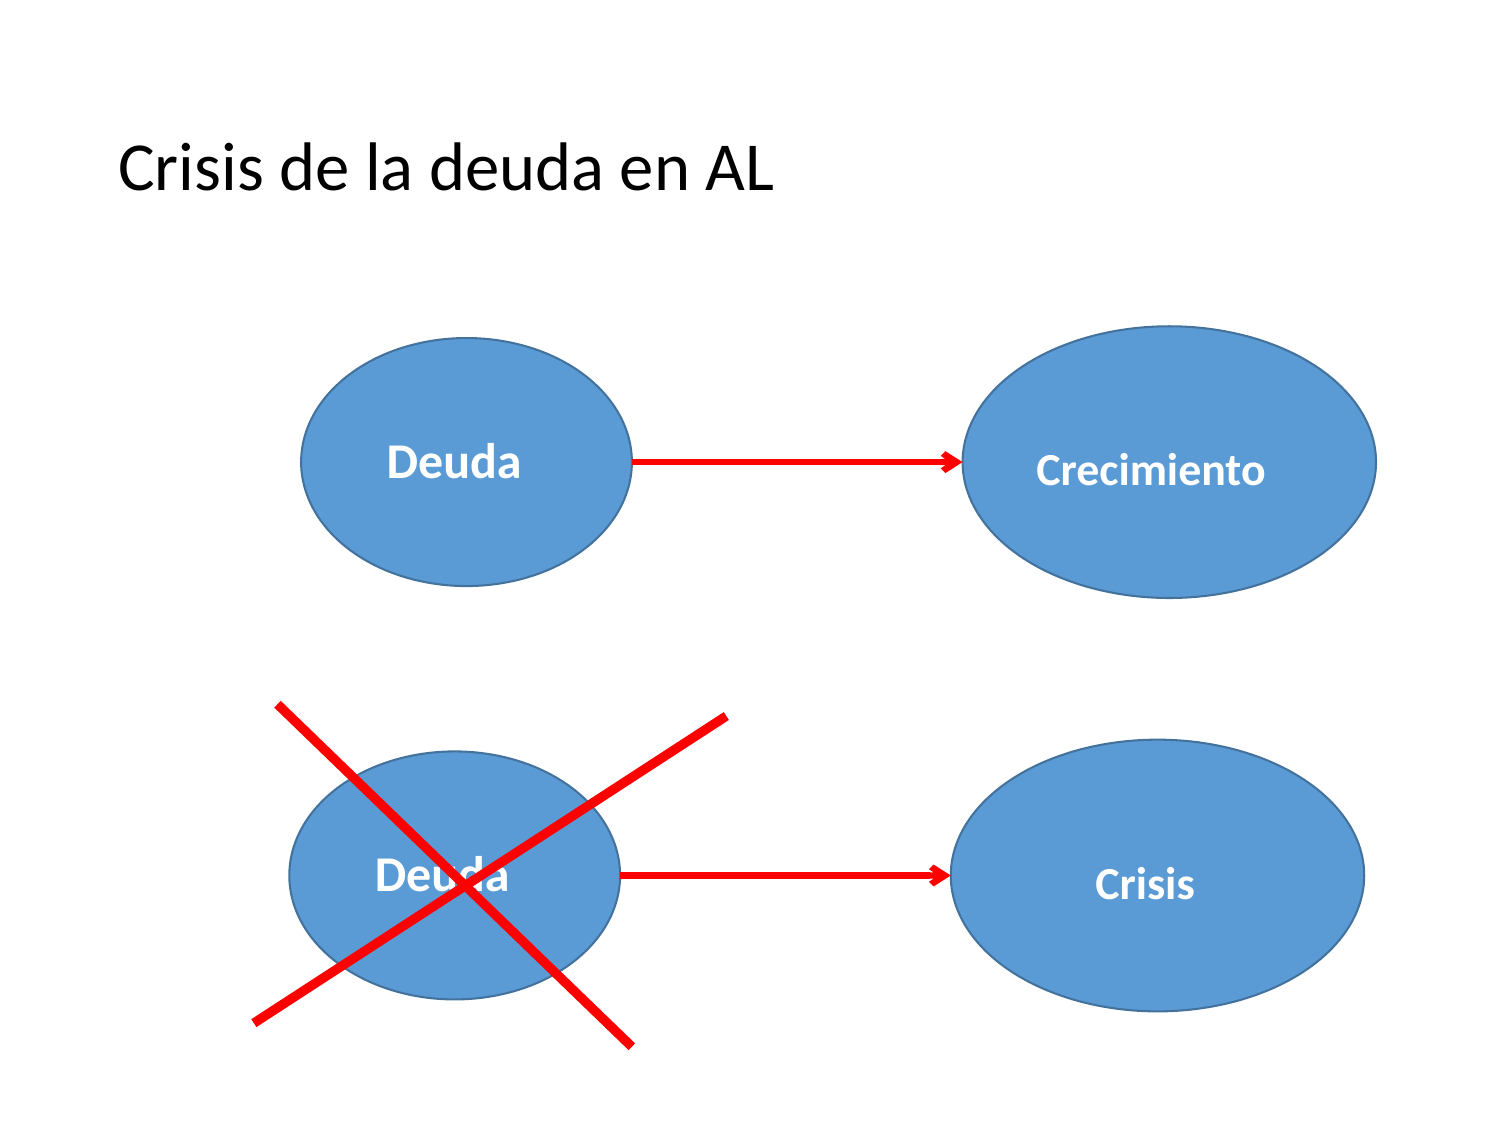

# Crisis de la deuda en AL

Crecimiento

Deuda

Crisis

Deuda